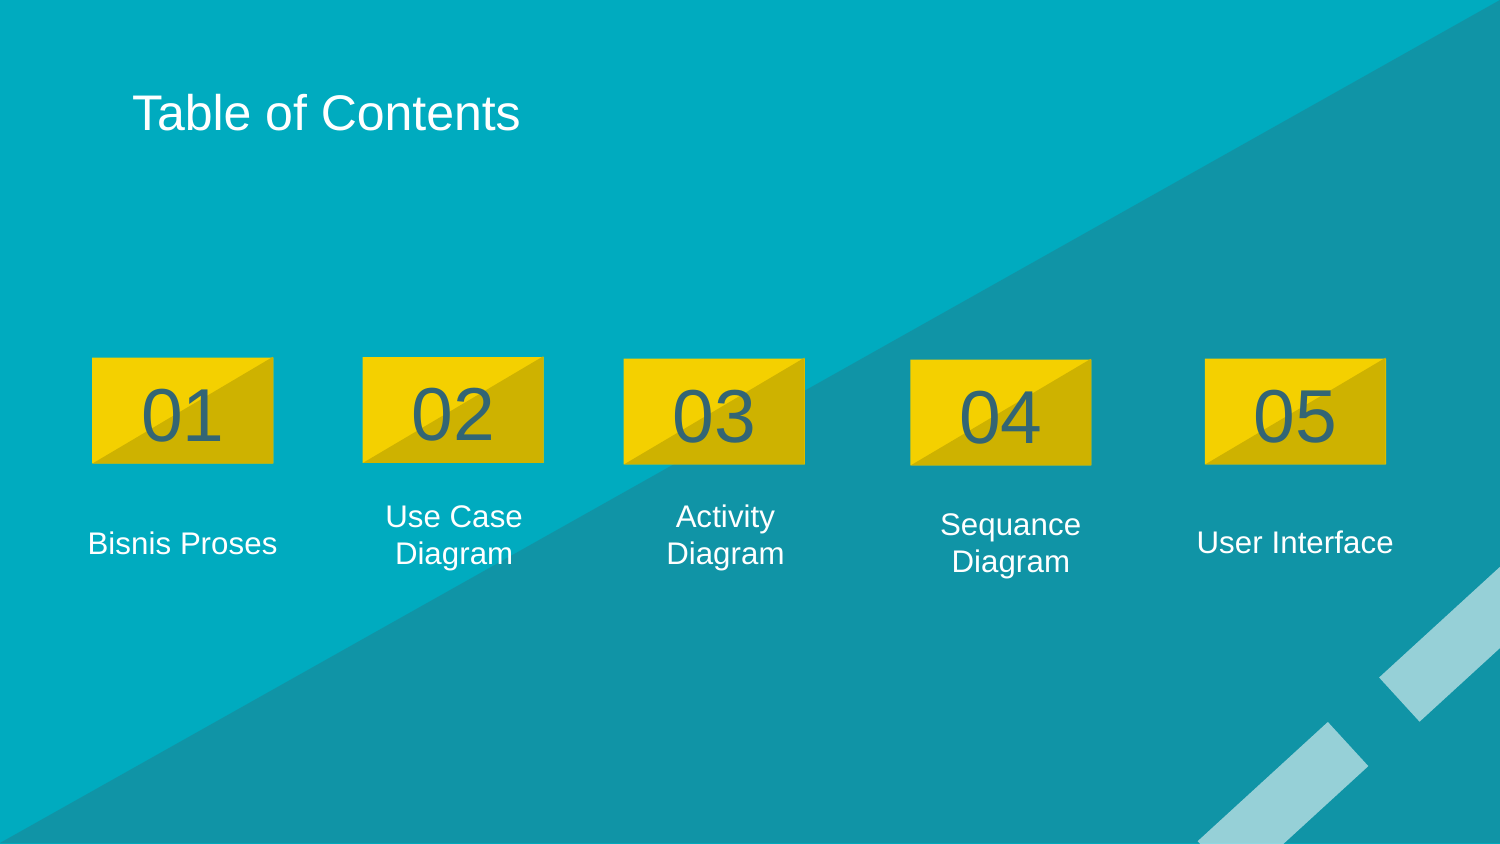

# Table of Contents

02
01

03
05

04
Use Case Diagram
Activity Diagram
User Interface
Sequance Diagram
Bisnis Proses